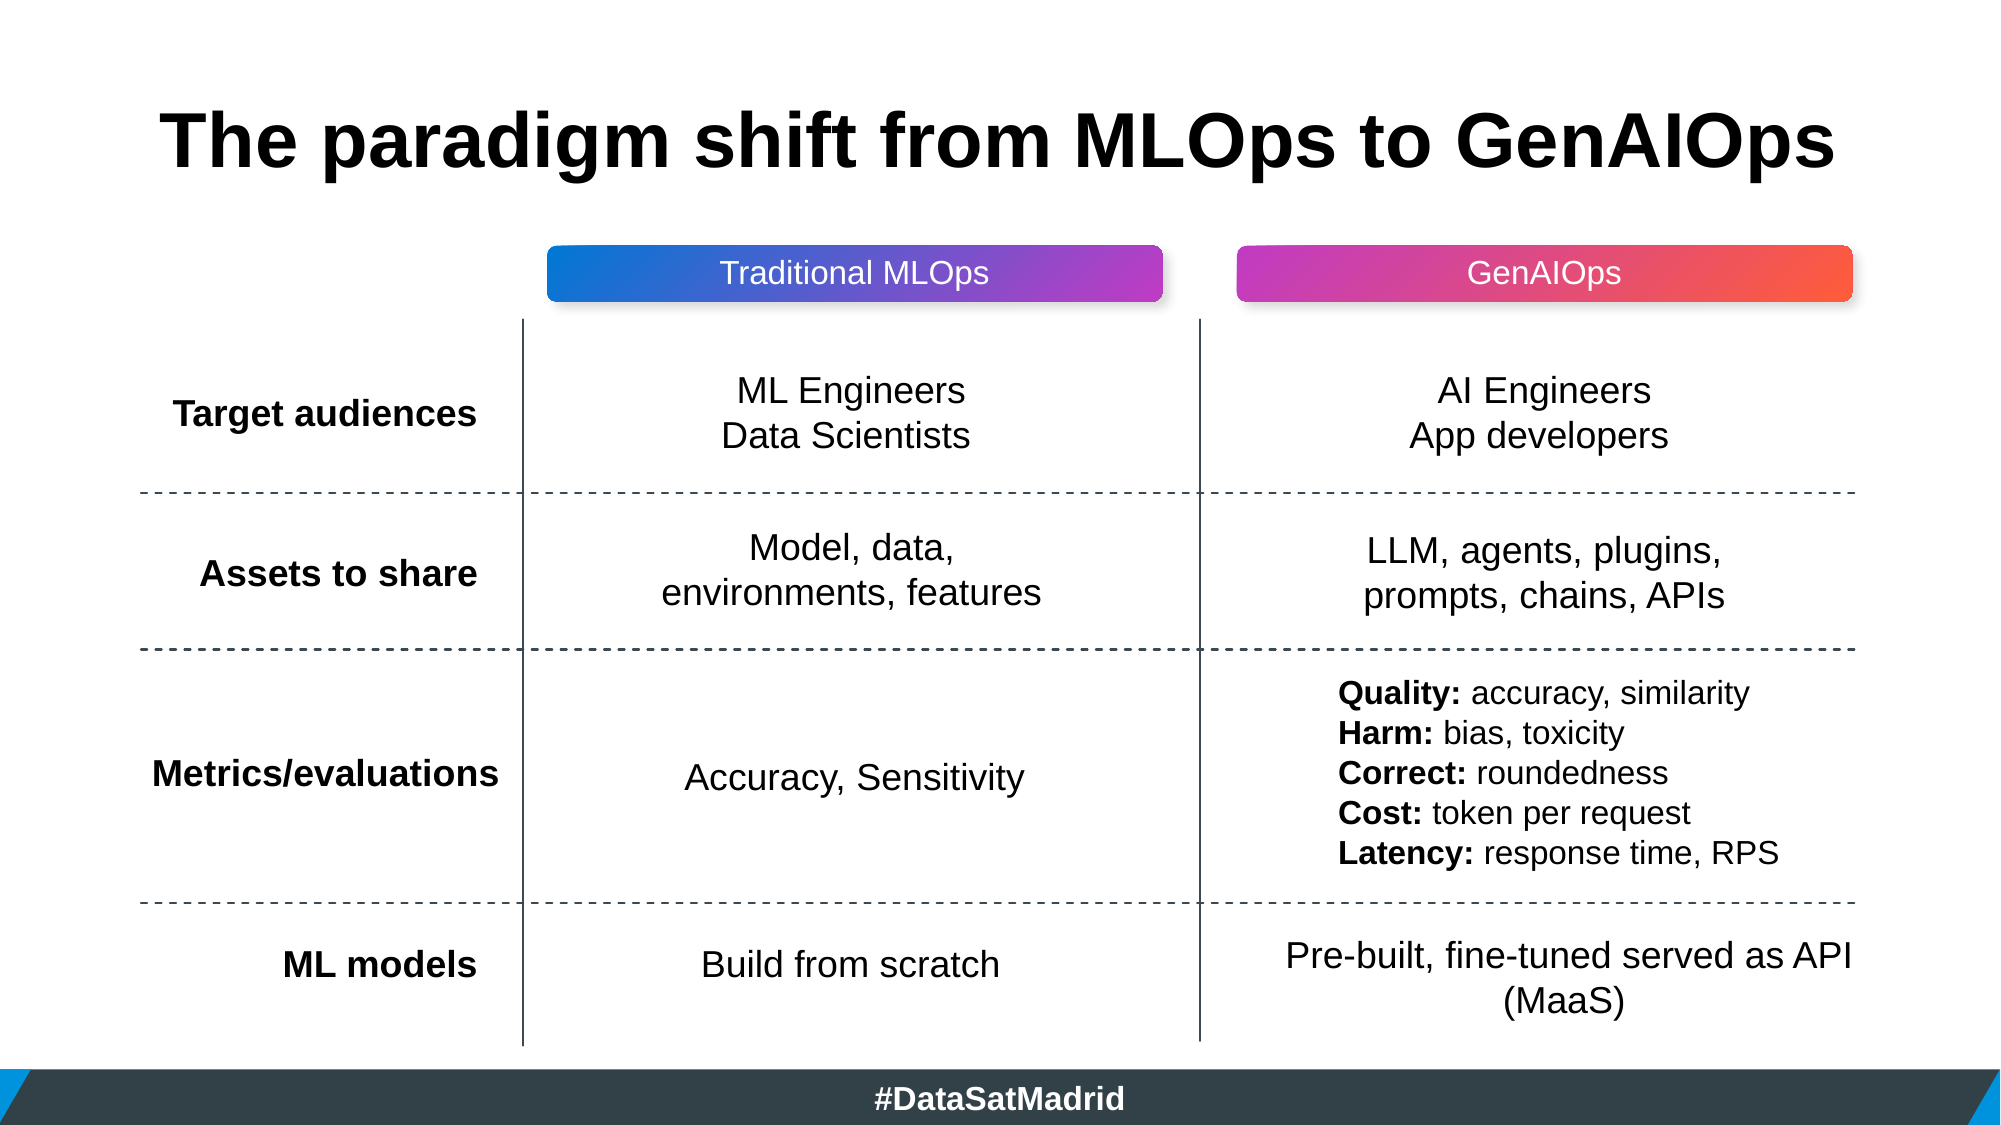

# The paradigm shift from MLOps to GenAIOps
Traditional MLOps
GenAIOps
ML Engineers
Data Scientists
AI Engineers
App developers
Target audiences
Model, data, environments, features
LLM, agents, plugins, prompts, chains, APIs
Assets to share
Quality: accuracy, similarity
Harm: bias, toxicity
Correct: roundedness
Cost: token per request
Latency: response time, RPS
Metrics/evaluations
Accuracy, Sensitivity
Pre-built, fine-tuned served as API (MaaS)
Build from scratch
ML models